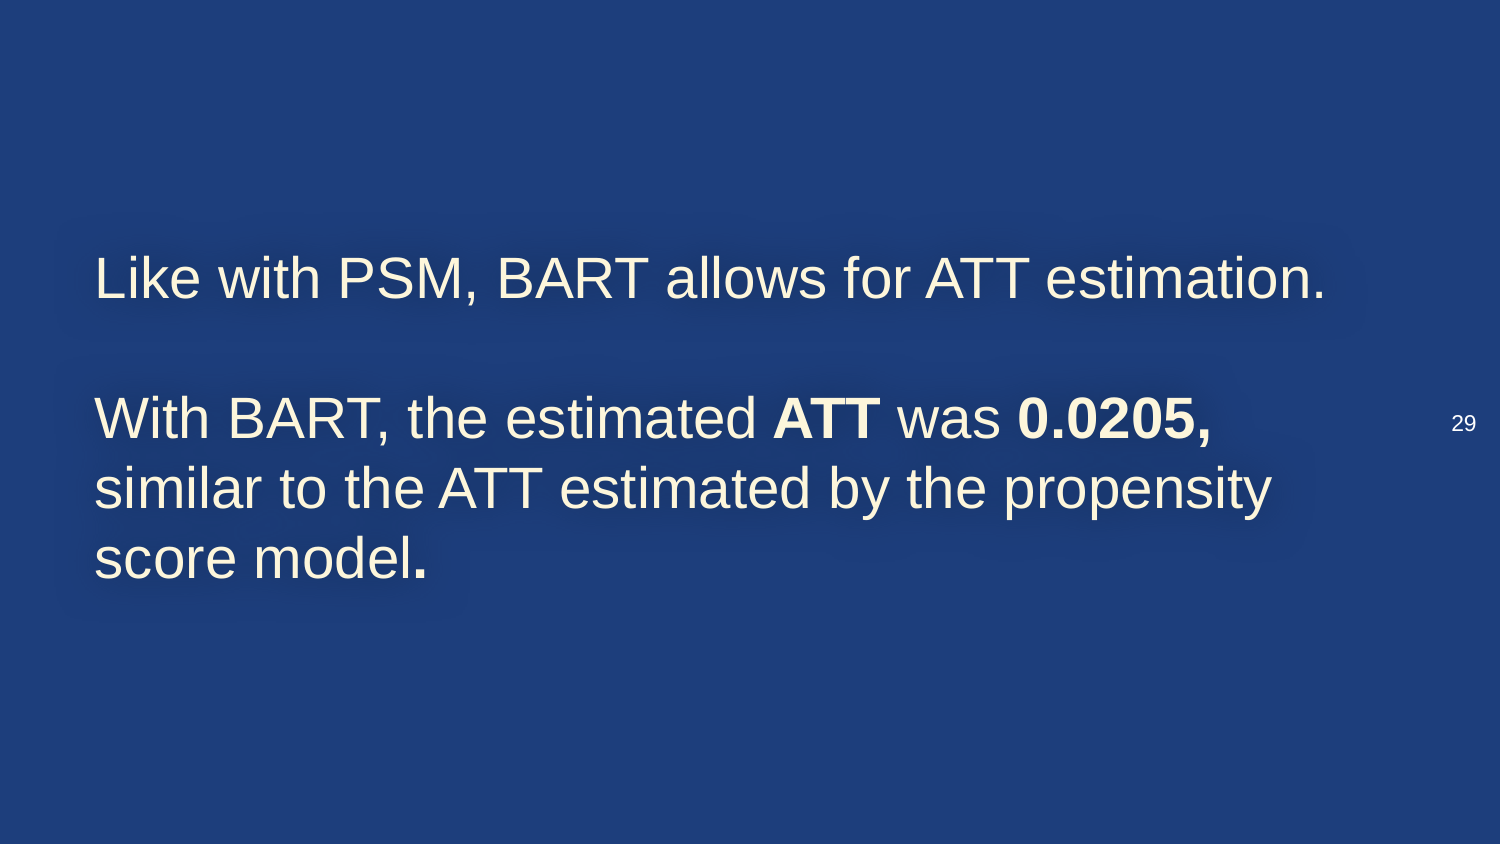

29
Like with PSM, BART allows for ATT estimation.

With BART, the estimated ATT was 0.0205, similar to the ATT estimated by the propensity score model.